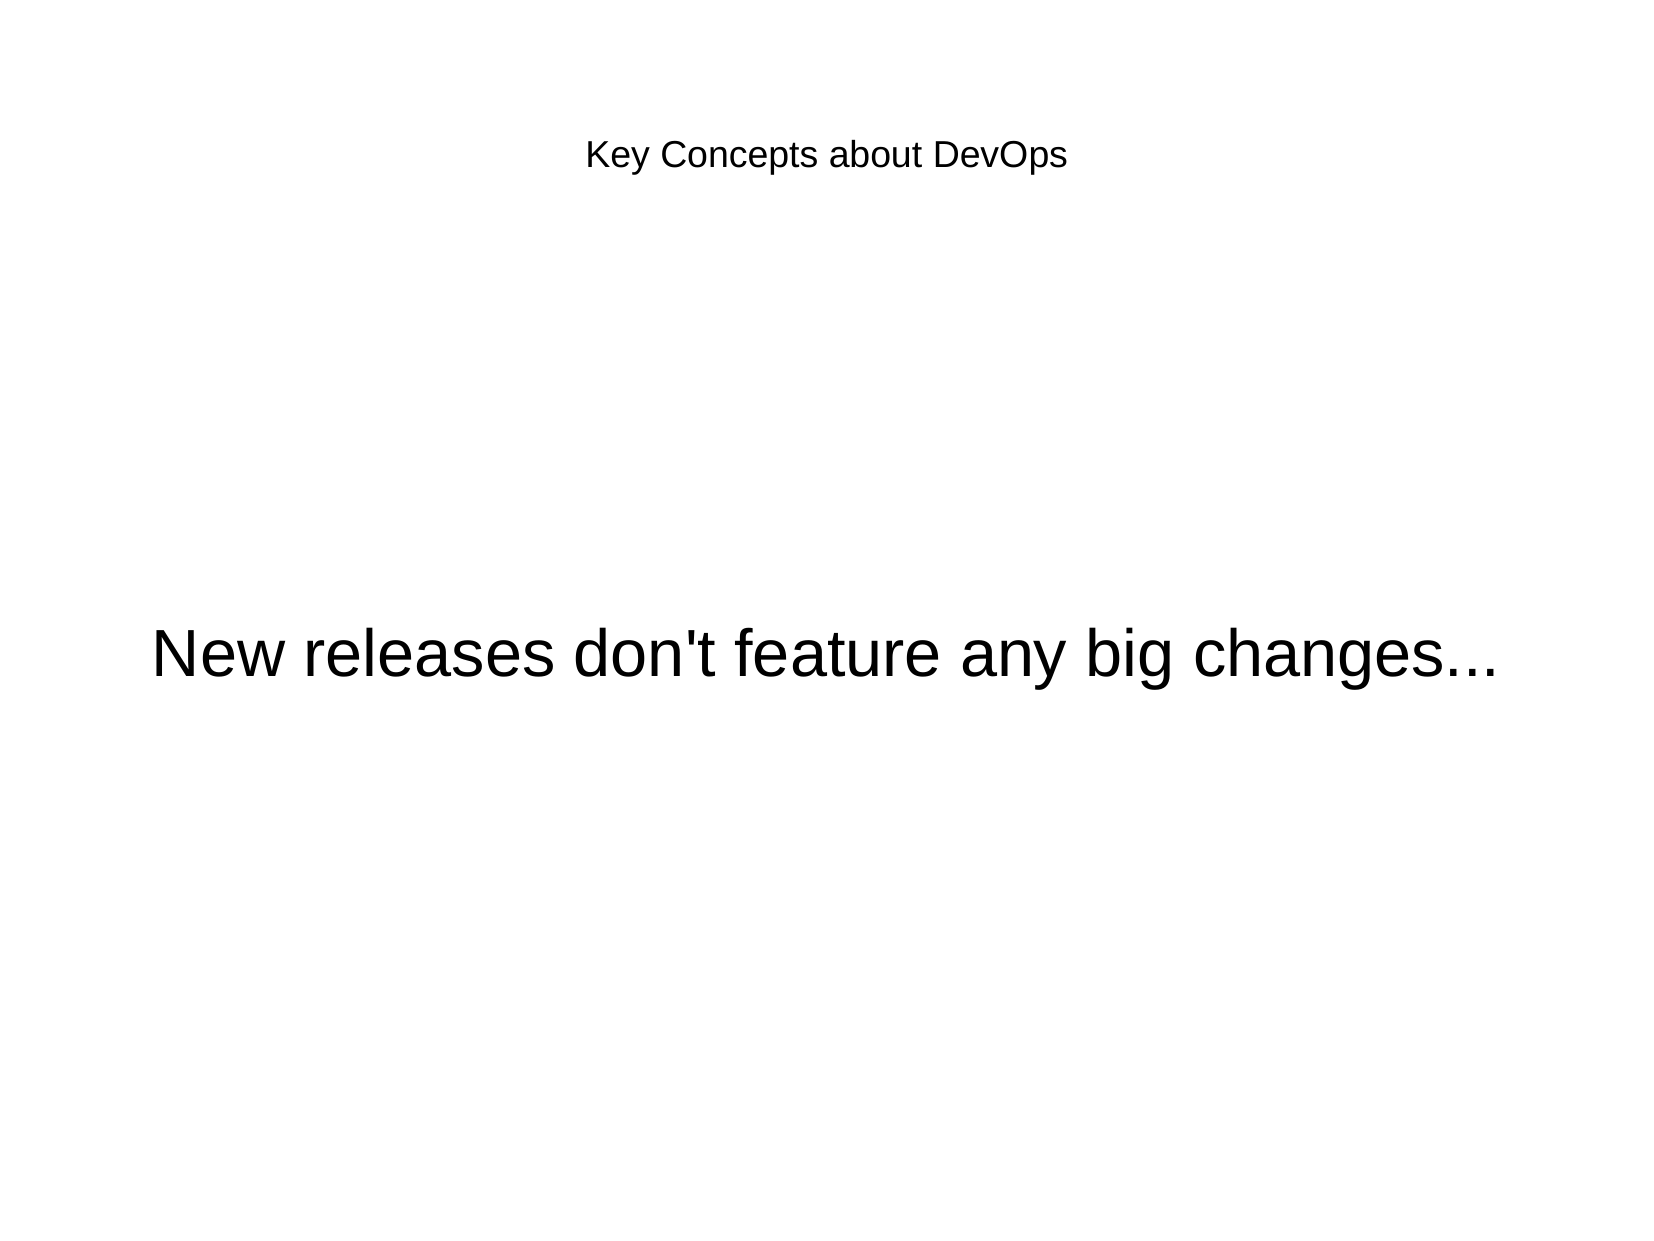

Key Concepts about DevOps
New releases don't feature any big changes...